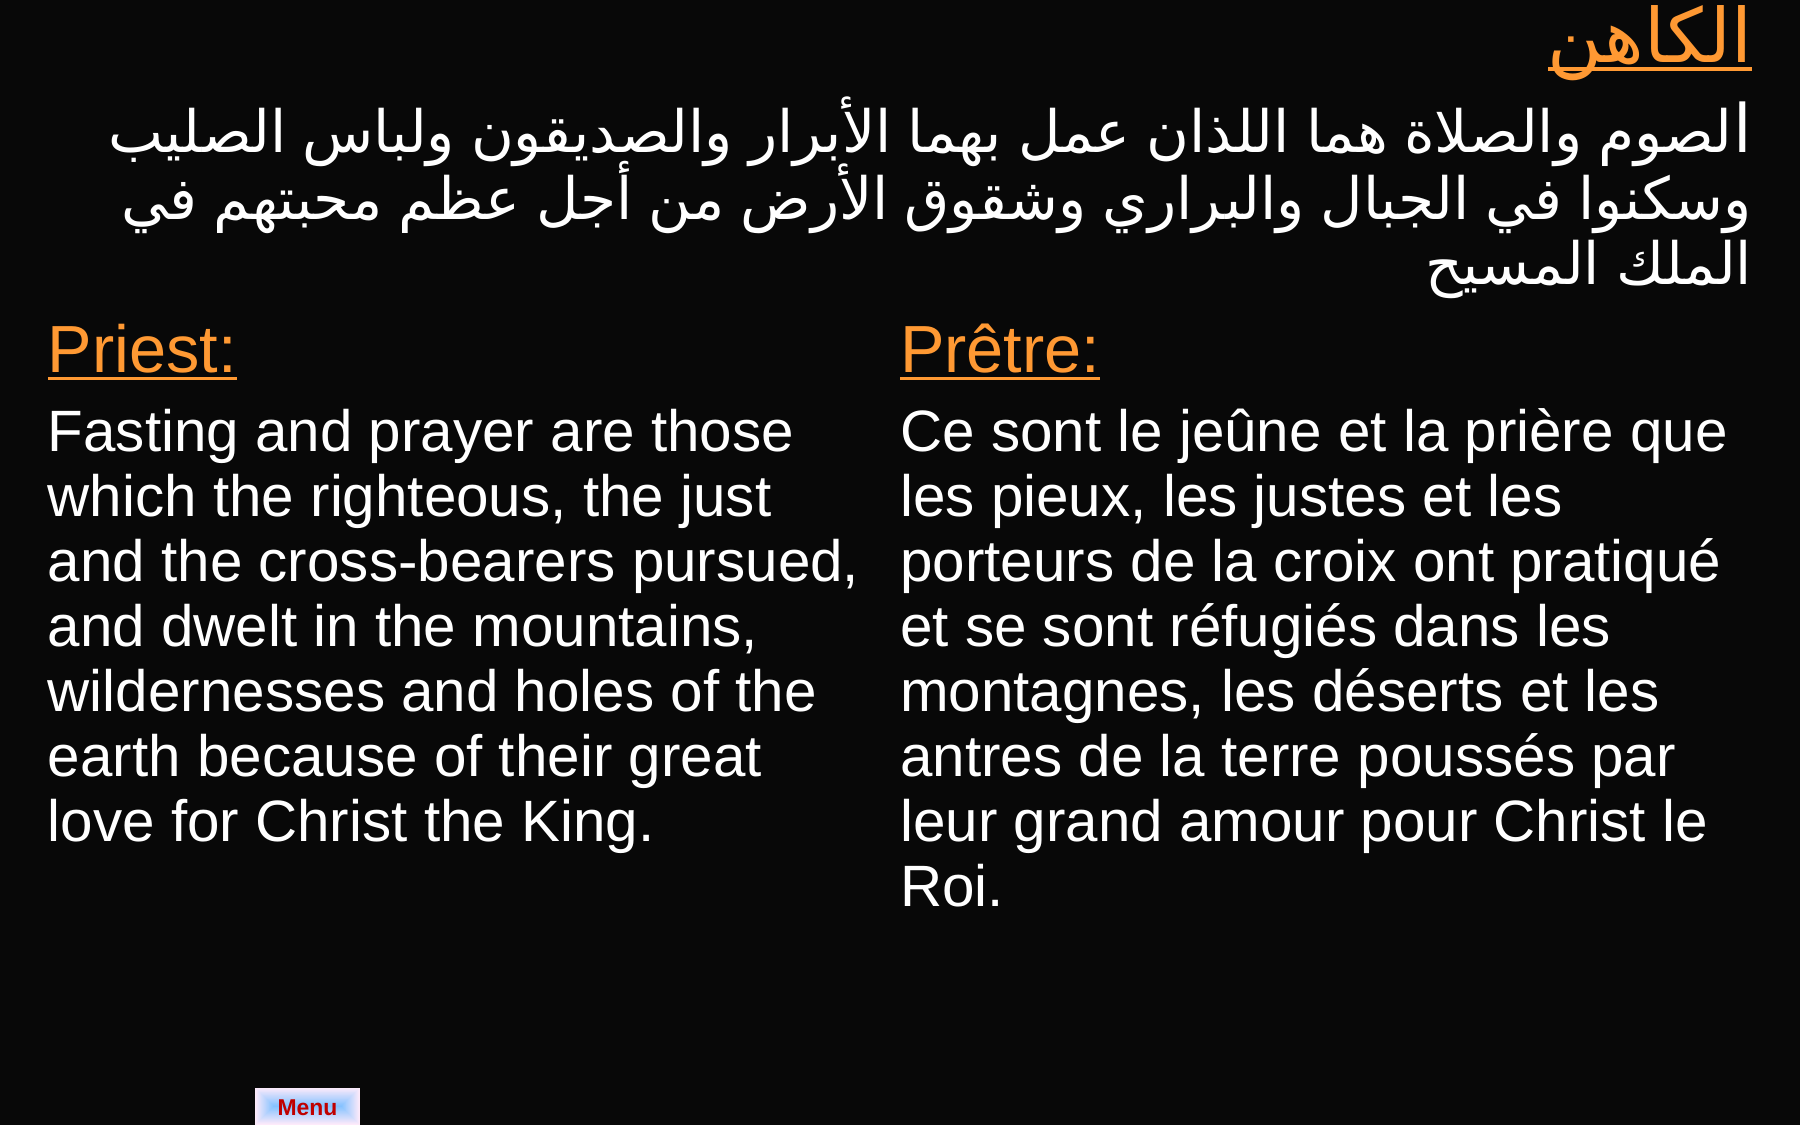

| الكاهن الصوم والصلاة هما اللذان عمل بهما الأبرار والصديقون ولباس الصليب وسكنوا في الجبال والبراري وشقوق الأرض من أجل عظم محبتهم في الملك المسيح |  |
| --- | --- |
| Priest: Fasting and prayer are those which the righteous, the just and the cross-bearers pursued, and dwelt in the mountains, wildernesses and holes of the earth because of their great love for Christ the King. | Prêtre: Ce sont le jeûne et la prière que les pieux, les justes et les porteurs de la croix ont pratiqué et se sont réfugiés dans les montagnes, les déserts et les antres de la terre poussés par leur grand amour pour Christ le Roi. |

Menu